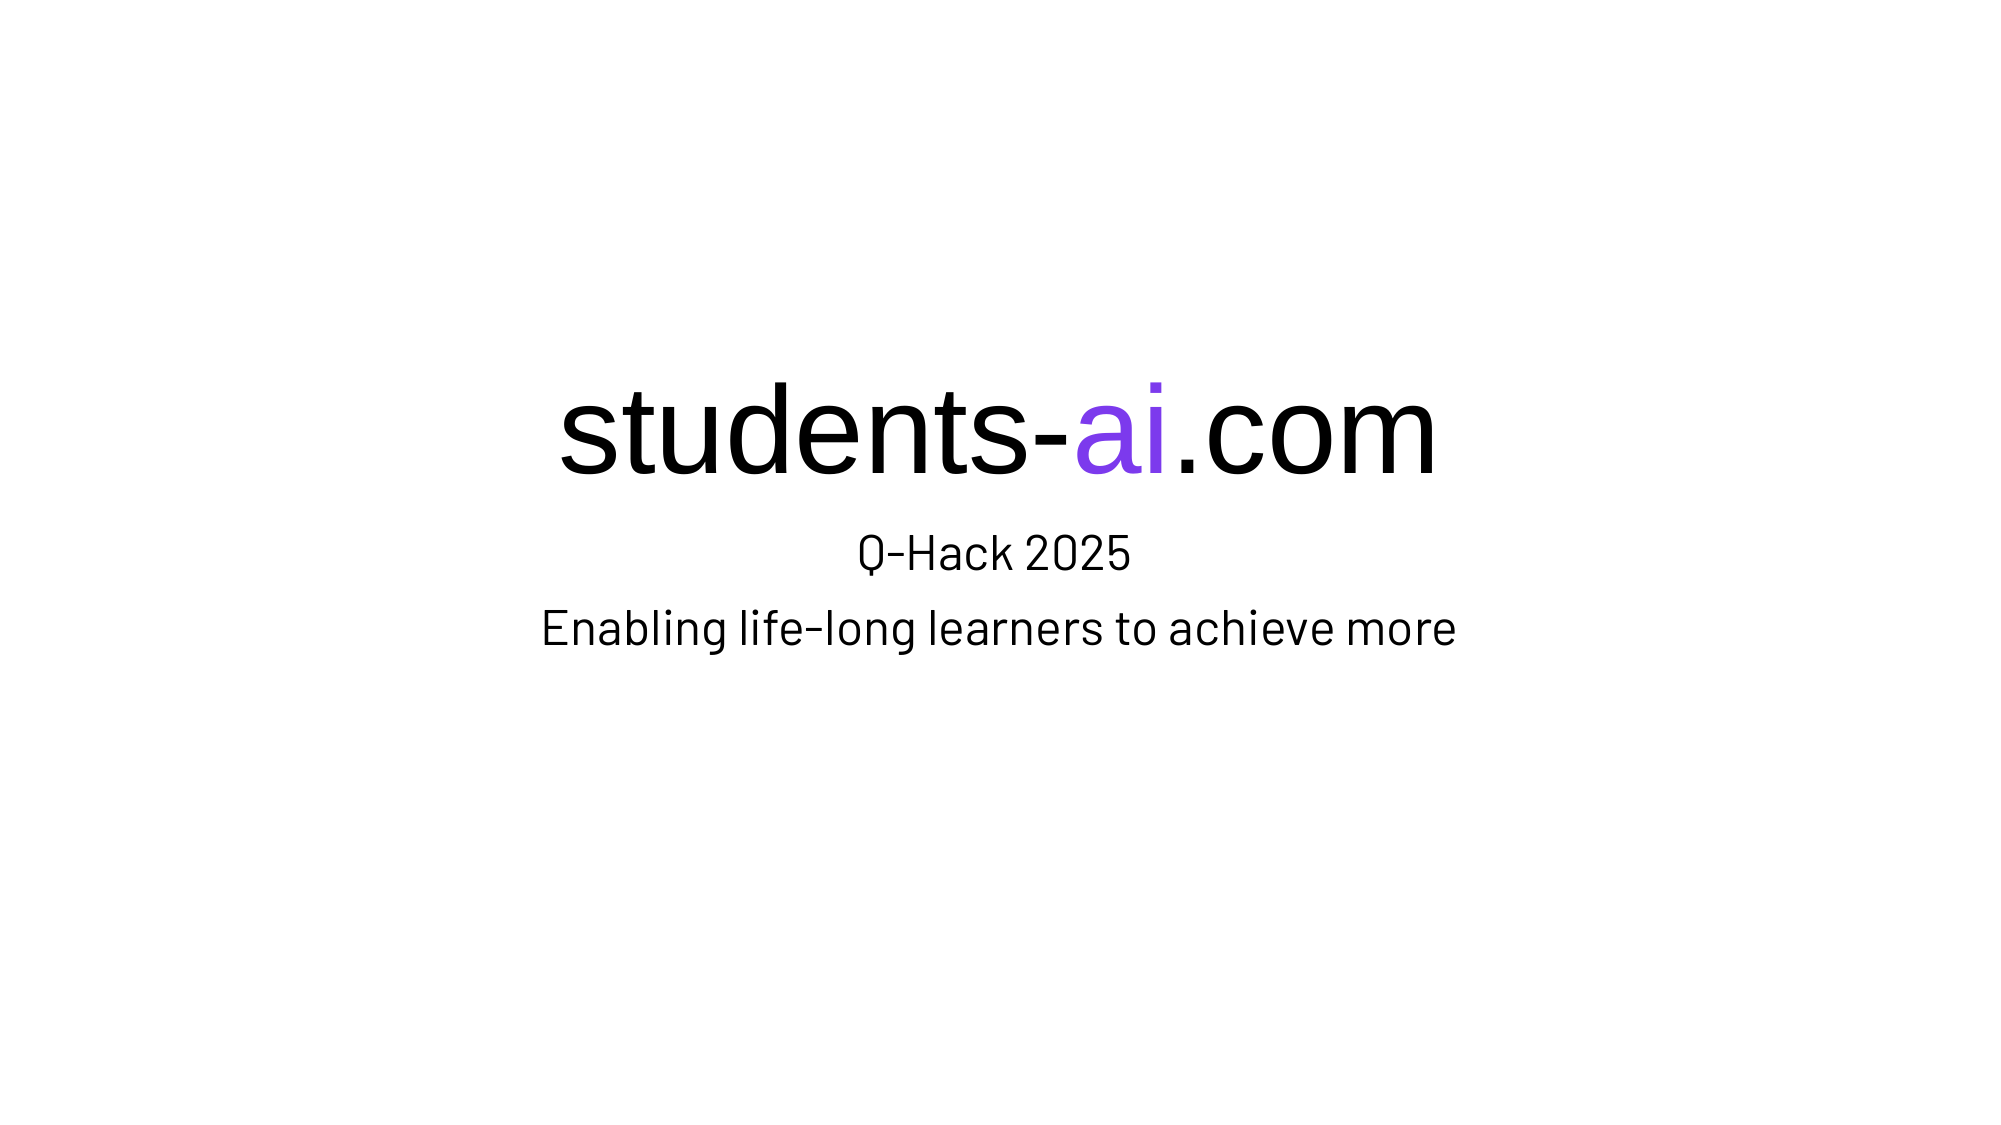

# students-ai.com
Q-Hack 2025
Enabling life-long learners to achieve more